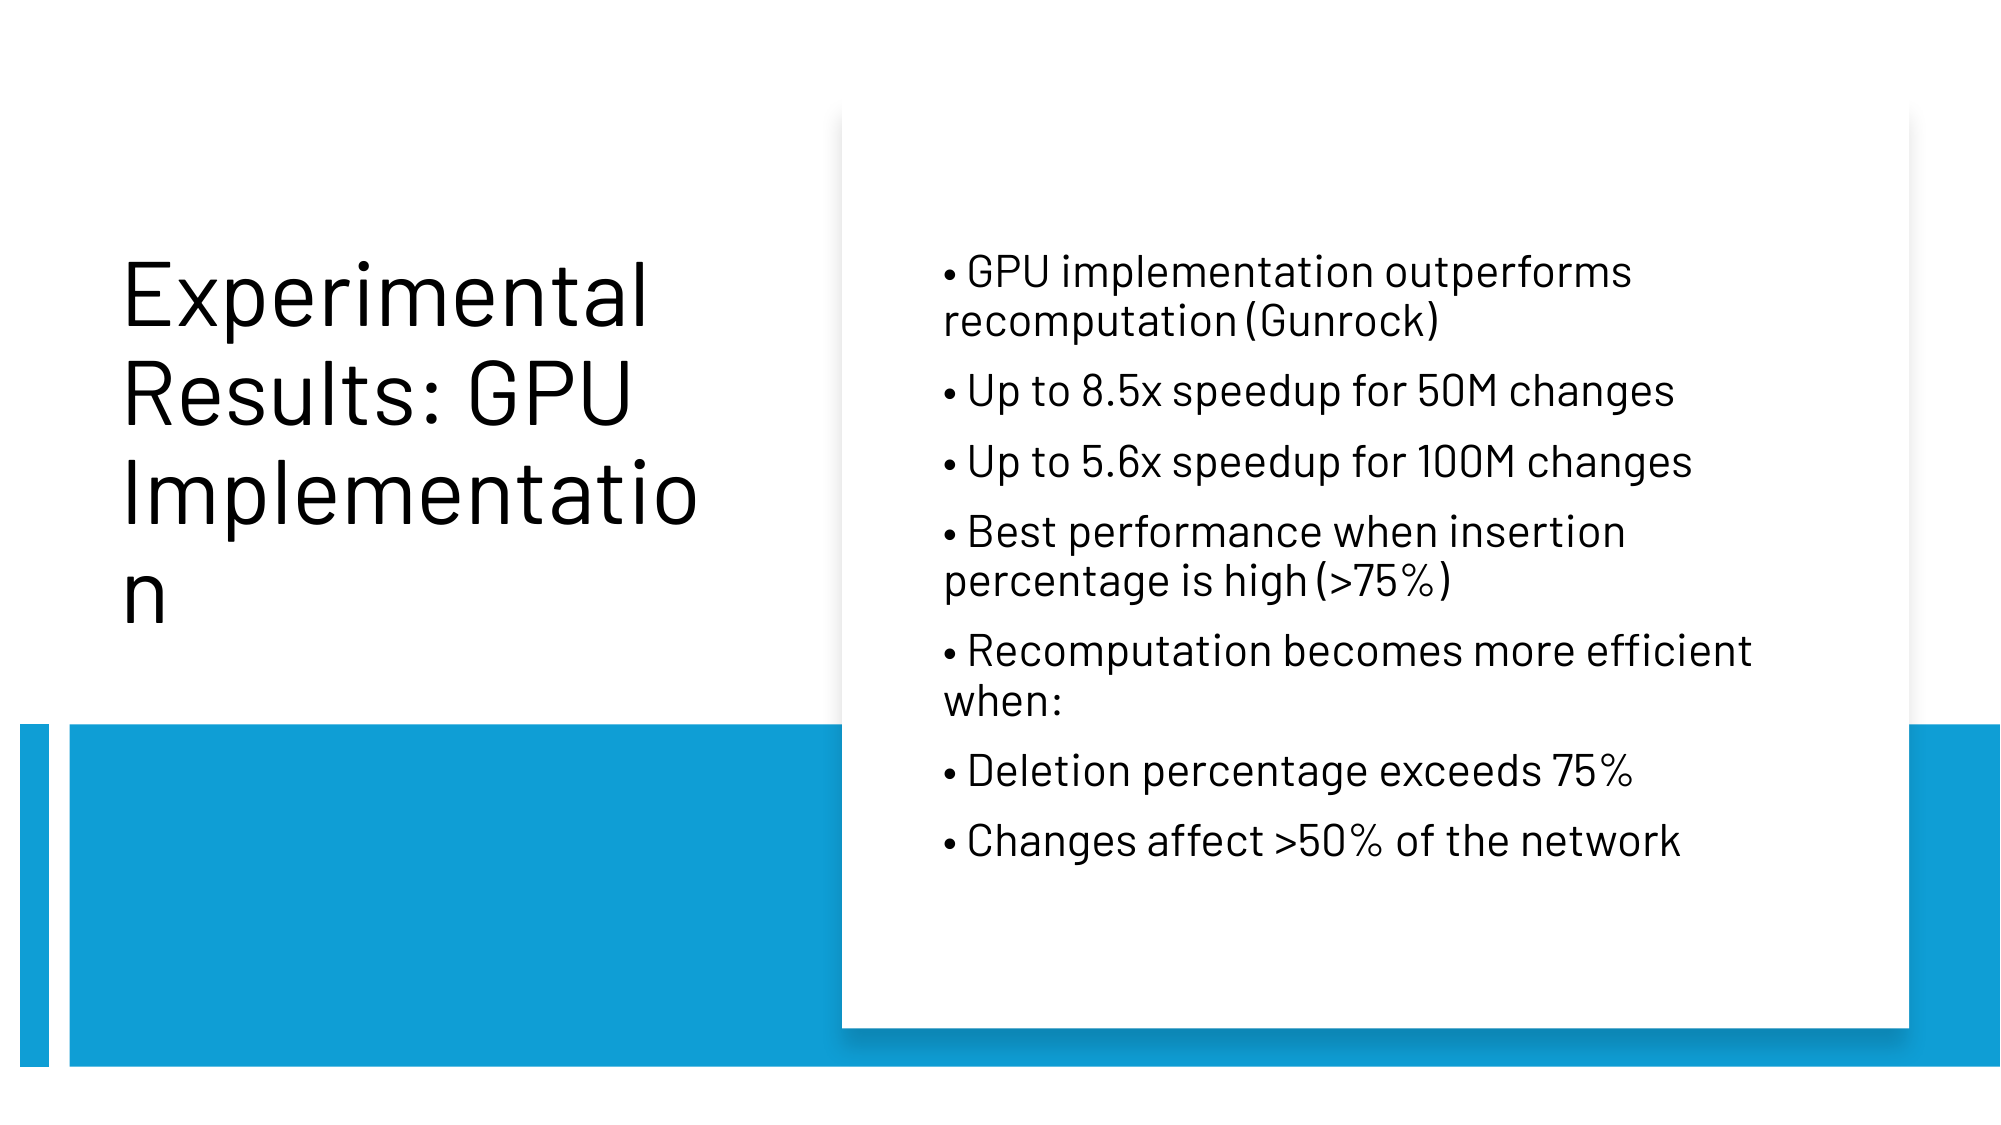

• GPU implementation outperforms recomputation (Gunrock)
• Up to 8.5x speedup for 50M changes
• Up to 5.6x speedup for 100M changes
• Best performance when insertion percentage is high (>75%)
• Recomputation becomes more efficient when:
• Deletion percentage exceeds 75%
• Changes affect >50% of the network
# Experimental Results: GPU Implementation